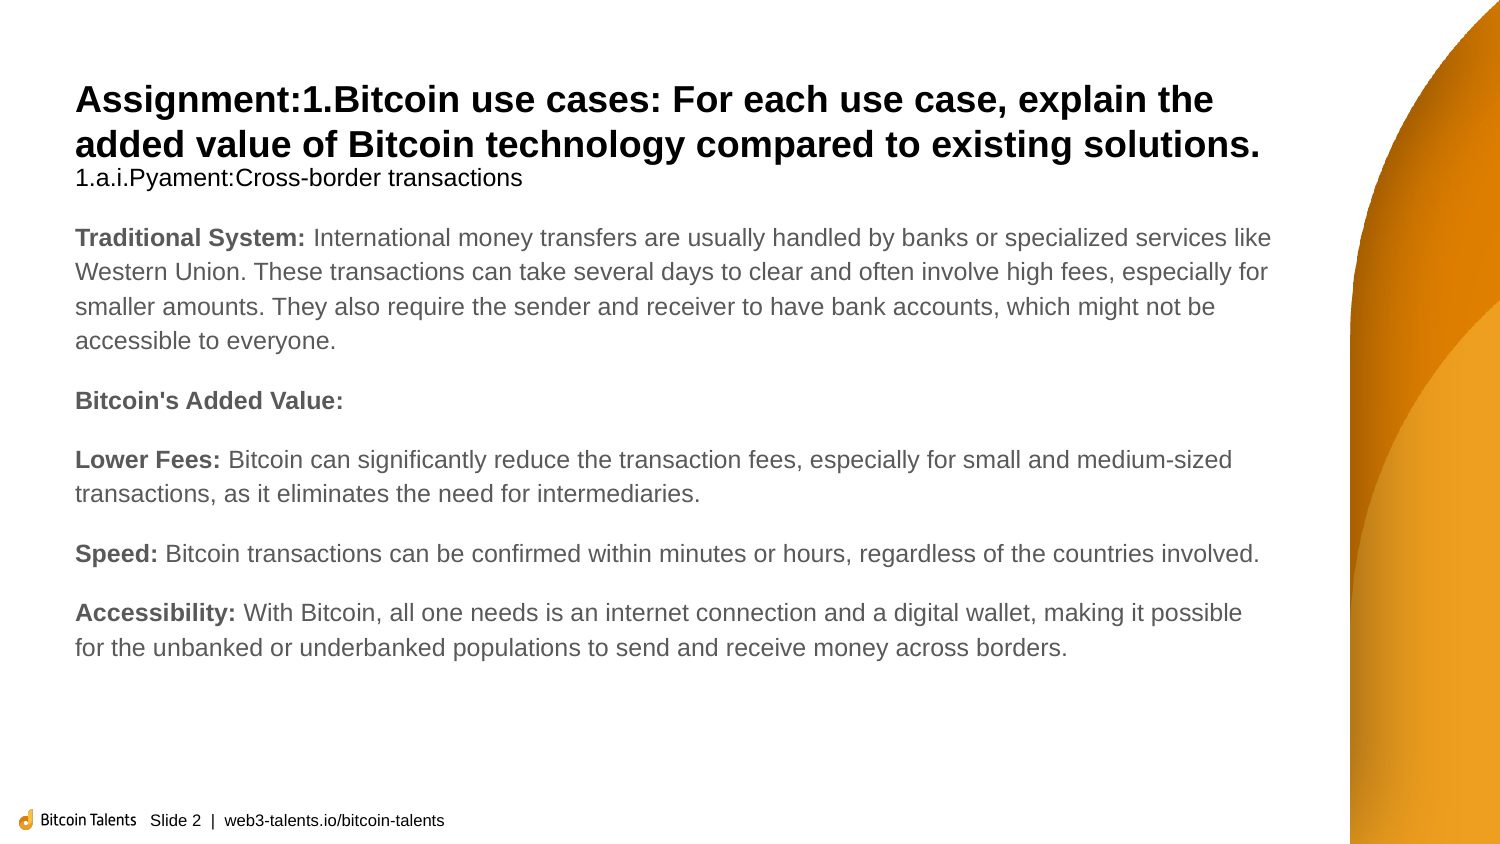

# Assignment:1.Bitcoin use cases: For each use case, explain the added value of Bitcoin technology compared to existing solutions.
1.a.i.Pyament:Cross-border transactions
Traditional System: International money transfers are usually handled by banks or specialized services like Western Union. These transactions can take several days to clear and often involve high fees, especially for smaller amounts. They also require the sender and receiver to have bank accounts, which might not be accessible to everyone.
Bitcoin's Added Value:
Lower Fees: Bitcoin can significantly reduce the transaction fees, especially for small and medium-sized transactions, as it eliminates the need for intermediaries.
Speed: Bitcoin transactions can be confirmed within minutes or hours, regardless of the countries involved.
Accessibility: With Bitcoin, all one needs is an internet connection and a digital wallet, making it possible for the unbanked or underbanked populations to send and receive money across borders.